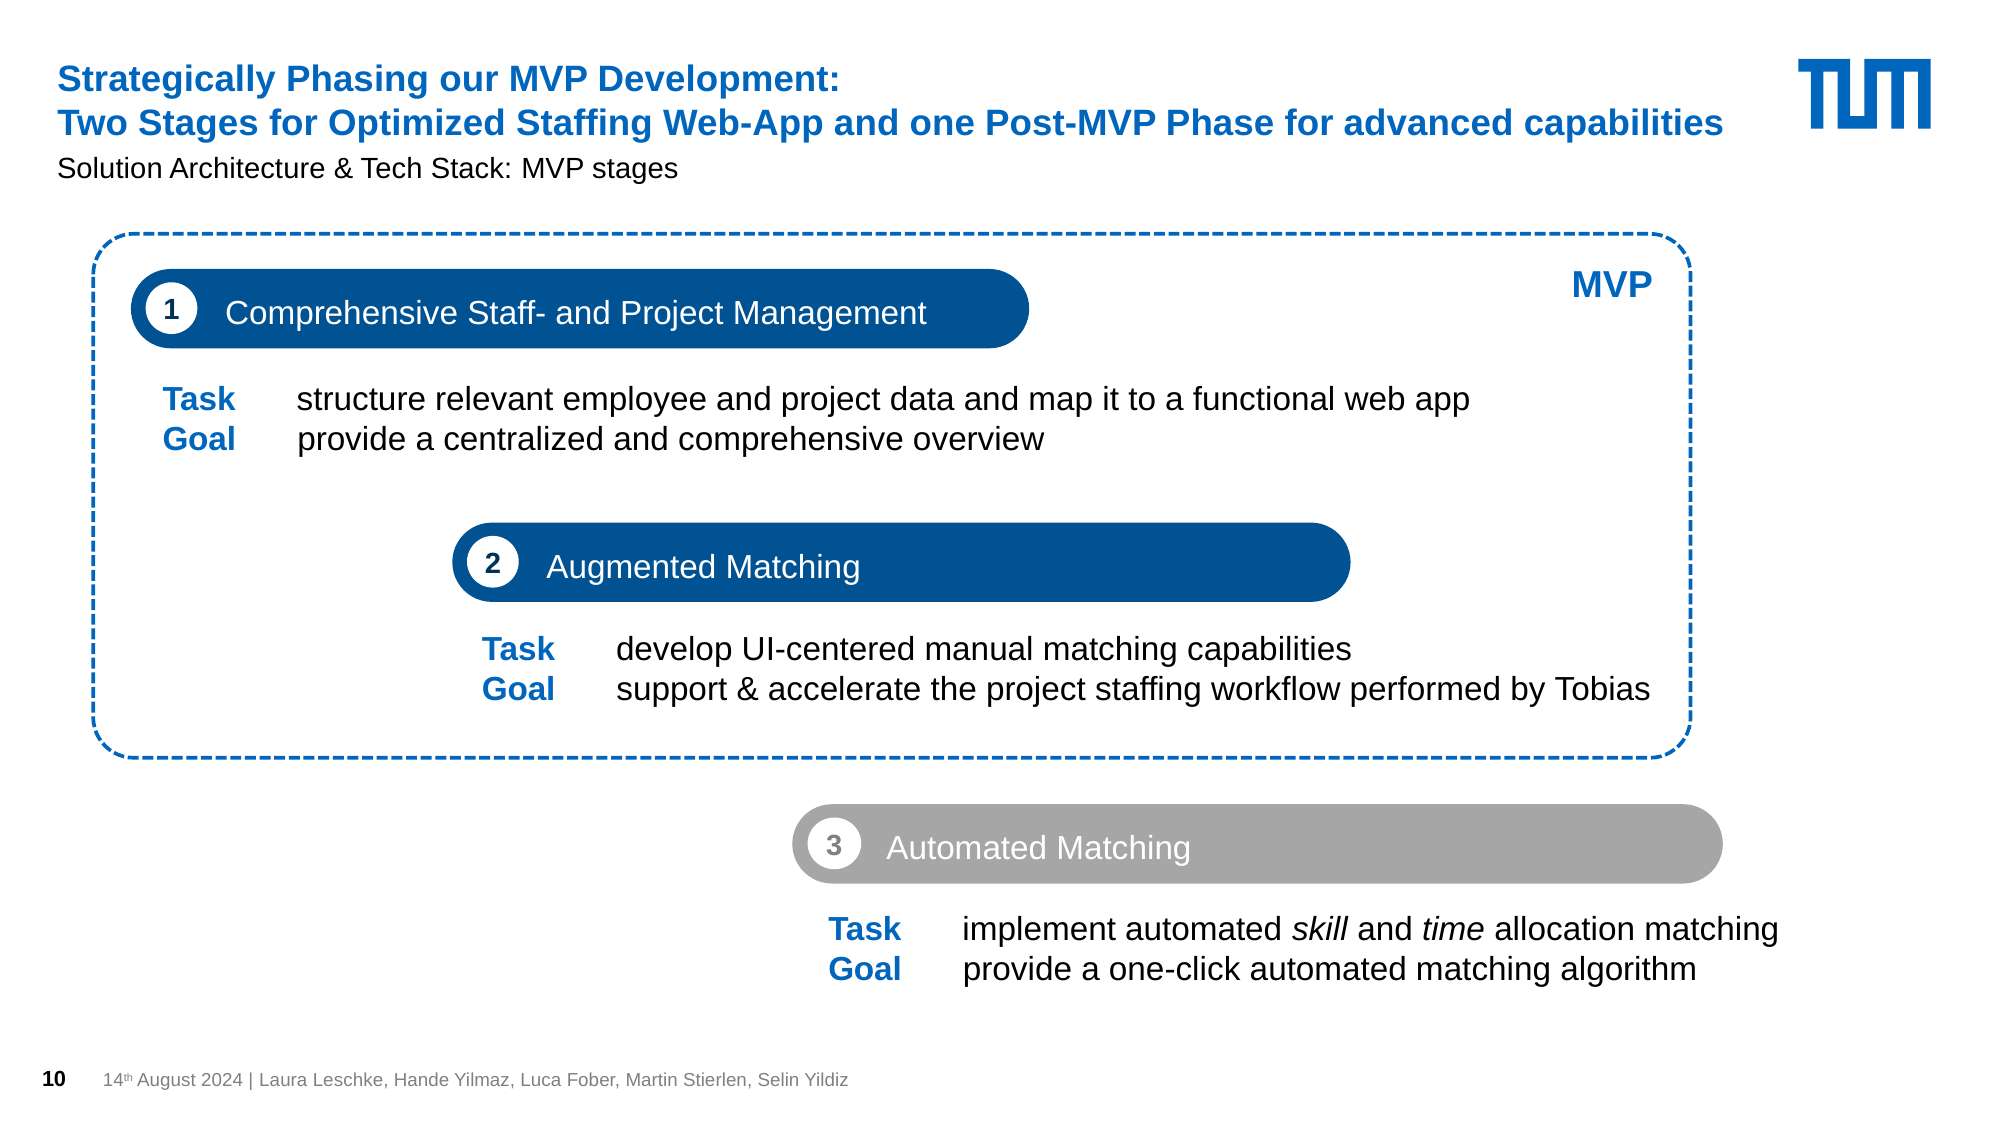

# Strategically Phasing our MVP Development: Two Stages for Optimized Staffing Web-App and one Post-MVP Phase for advanced capabilities
Solution Architecture & Tech Stack: MVP stages

MVP
Comprehensive Staff- and Project Management
1

Task    structure relevant employee and project data and map it to a functional web app
Goal    provide a centralized and comprehensive overview

Augmented Matching
2

Task    develop UI-centered manual matching capabilities
Goal    support & accelerate the project staffing workflow performed by Tobias

Automated Matching
3

Task    implement automated skill and time allocation matching
Goal    provide a one-click automated matching algorithm